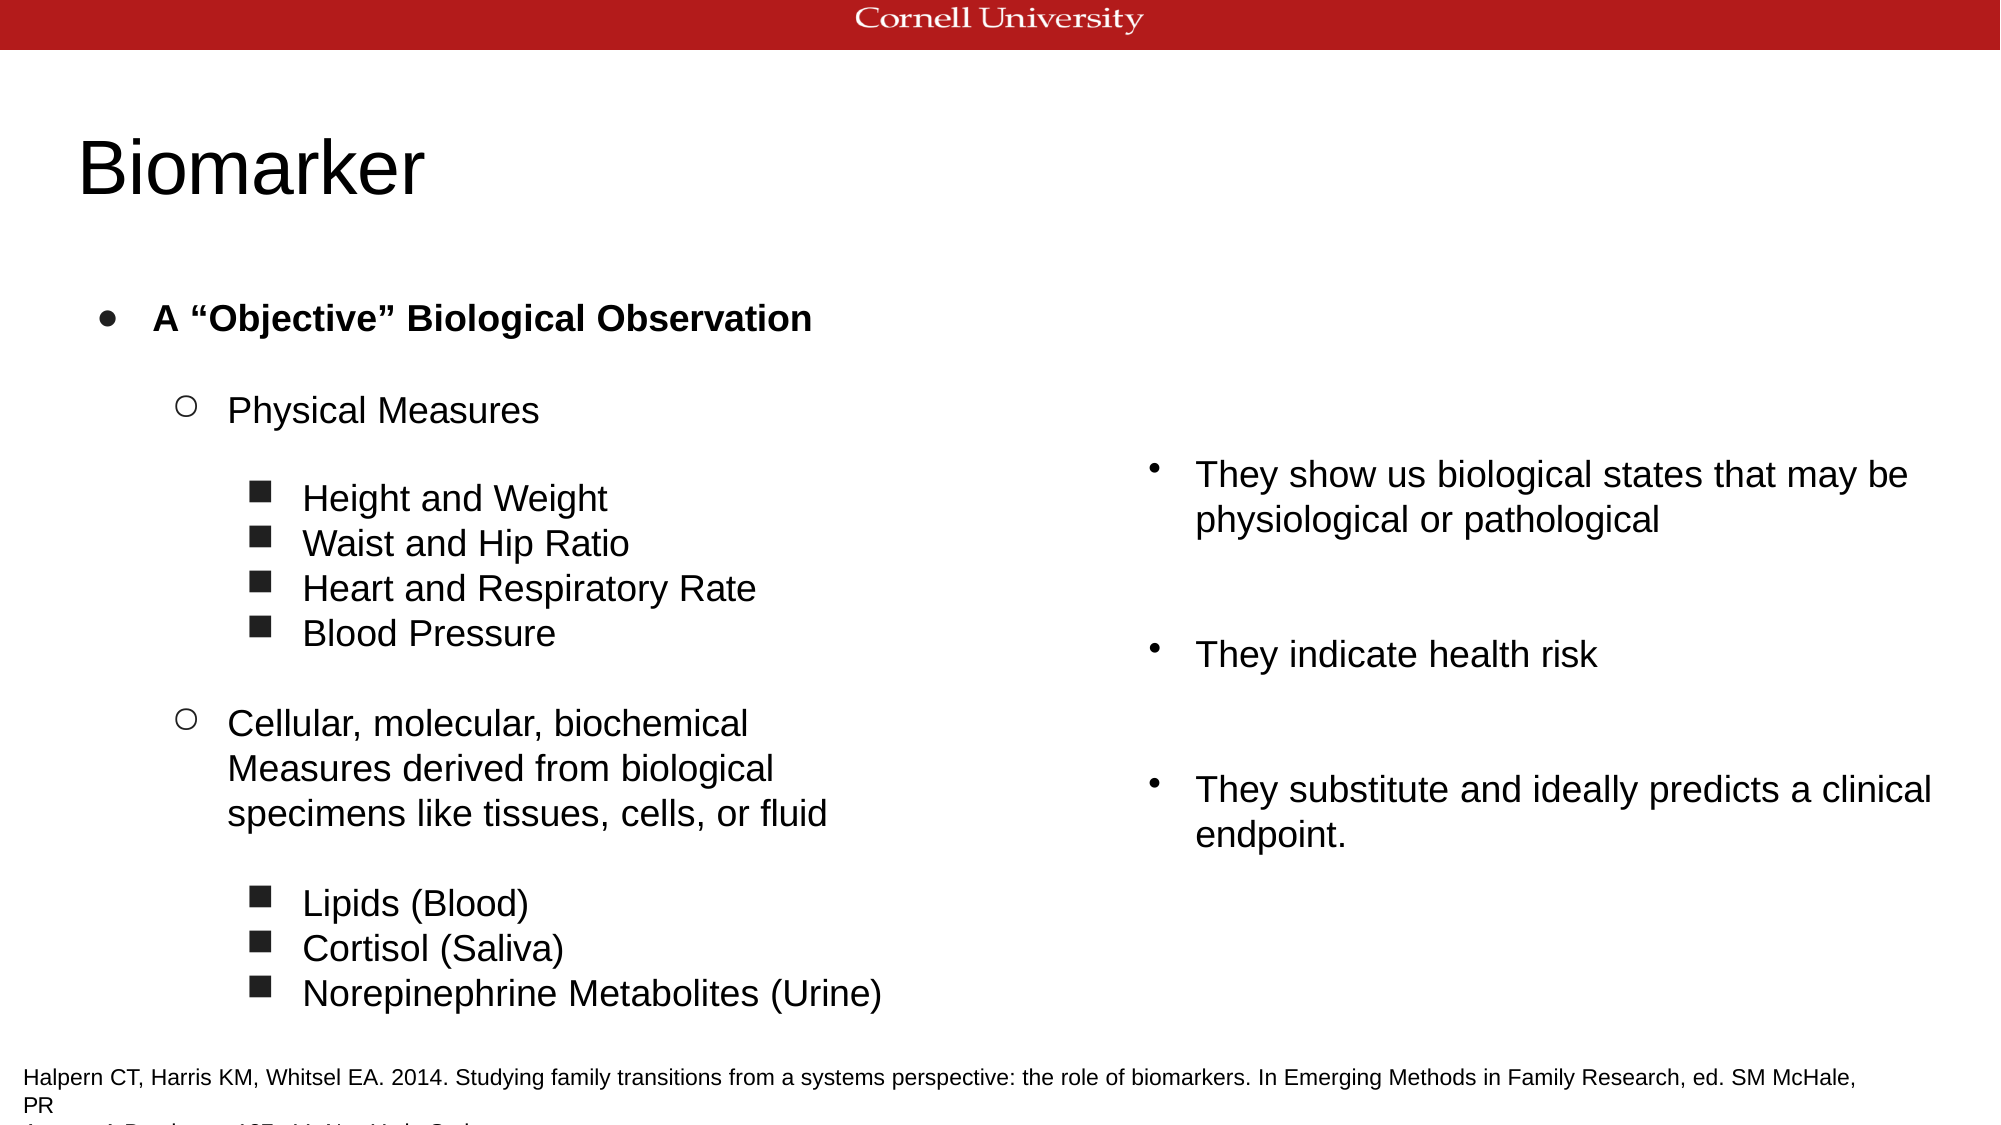

# Biomarker
A “Objective” Biological Observation

Physical Measures
They show us biological states that may be physiological or pathological
Height and Weight
Waist and Hip Ratio
Heart and Respiratory Rate
Blood Pressure
They indicate health risk
Cellular, molecular, biochemical Measures derived from biological specimens like tissues, cells, or fluid
They substitute and ideally predicts a clinical endpoint.
Lipids (Blood)
Cortisol (Saliva)
Norepinephrine Metabolites (Urine)
Halpern CT, Harris KM, Whitsel EA. 2014. Studying family transitions from a systems perspective: the role of biomarkers. In Emerging Methods in Family Research, ed. SM McHale, PR
Amato, A Booth, pp. 127–44. NewYork: Springer